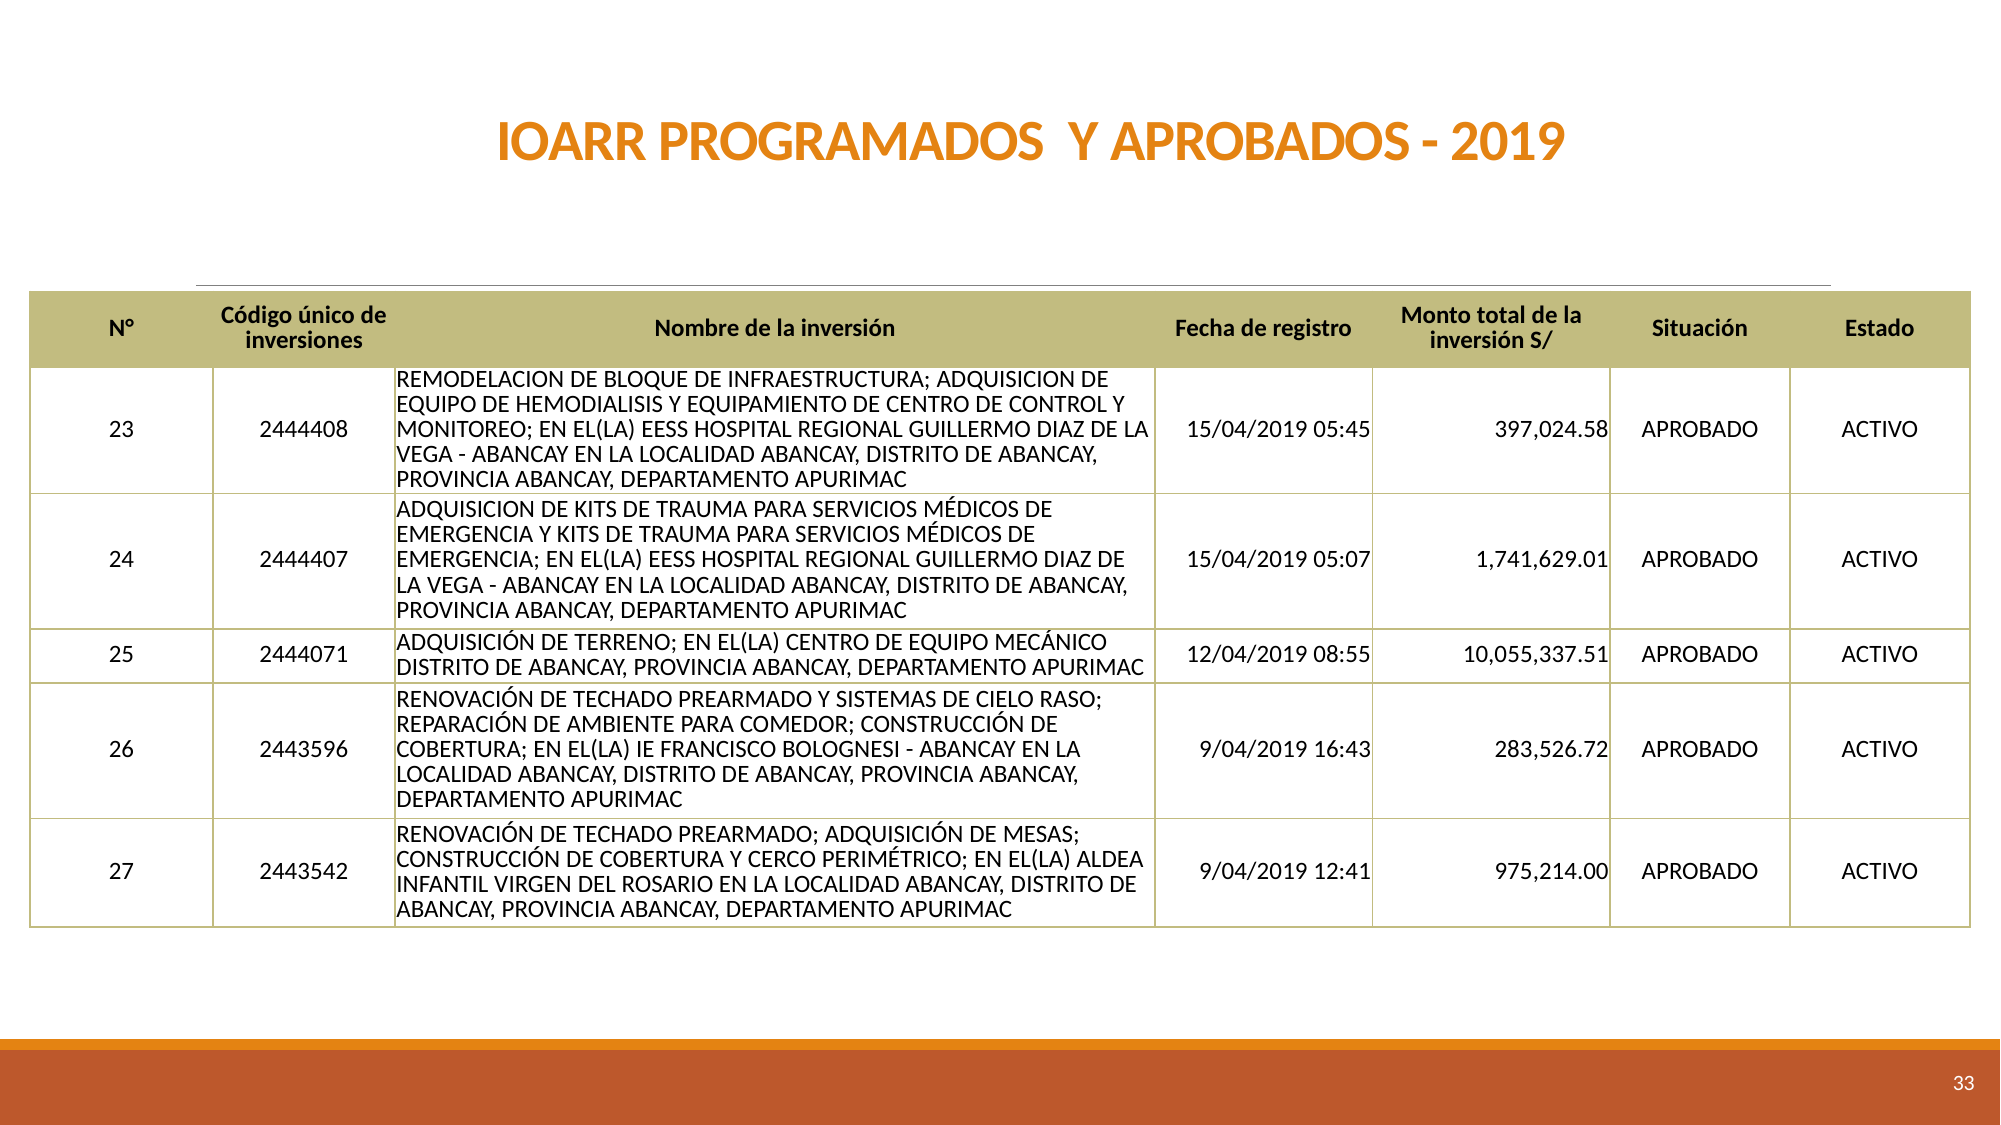

# IOARR PROGRAMADOS  Y APROBADOS - 2019
| N° | Código único de inversiones | Nombre de la inversión | Fecha de registro | Monto total de la inversión S/ | Situación | Estado |
| --- | --- | --- | --- | --- | --- | --- |
| 23 | 2444408 | REMODELACION DE BLOQUE DE INFRAESTRUCTURA; ADQUISICION DE EQUIPO DE HEMODIALISIS Y EQUIPAMIENTO DE CENTRO DE CONTROL Y MONITOREO; EN EL(LA) EESS HOSPITAL REGIONAL GUILLERMO DIAZ DE LA VEGA - ABANCAY EN LA LOCALIDAD ABANCAY, DISTRITO DE ABANCAY, PROVINCIA ABANCAY, DEPARTAMENTO APURIMAC | 15/04/2019 05:45 | 397,024.58 | APROBADO | ACTIVO |
| 24 | 2444407 | ADQUISICION DE KITS DE TRAUMA PARA SERVICIOS MÉDICOS DE EMERGENCIA Y KITS DE TRAUMA PARA SERVICIOS MÉDICOS DE EMERGENCIA; EN EL(LA) EESS HOSPITAL REGIONAL GUILLERMO DIAZ DE LA VEGA - ABANCAY EN LA LOCALIDAD ABANCAY, DISTRITO DE ABANCAY, PROVINCIA ABANCAY, DEPARTAMENTO APURIMAC | 15/04/2019 05:07 | 1,741,629.01 | APROBADO | ACTIVO |
| 25 | 2444071 | ADQUISICIÓN DE TERRENO; EN EL(LA) CENTRO DE EQUIPO MECÁNICO DISTRITO DE ABANCAY, PROVINCIA ABANCAY, DEPARTAMENTO APURIMAC | 12/04/2019 08:55 | 10,055,337.51 | APROBADO | ACTIVO |
| 26 | 2443596 | RENOVACIÓN DE TECHADO PREARMADO Y SISTEMAS DE CIELO RASO; REPARACIÓN DE AMBIENTE PARA COMEDOR; CONSTRUCCIÓN DE COBERTURA; EN EL(LA) IE FRANCISCO BOLOGNESI - ABANCAY EN LA LOCALIDAD ABANCAY, DISTRITO DE ABANCAY, PROVINCIA ABANCAY, DEPARTAMENTO APURIMAC | 9/04/2019 16:43 | 283,526.72 | APROBADO | ACTIVO |
| 27 | 2443542 | RENOVACIÓN DE TECHADO PREARMADO; ADQUISICIÓN DE MESAS; CONSTRUCCIÓN DE COBERTURA Y CERCO PERIMÉTRICO; EN EL(LA) ALDEA INFANTIL VIRGEN DEL ROSARIO EN LA LOCALIDAD ABANCAY, DISTRITO DE ABANCAY, PROVINCIA ABANCAY, DEPARTAMENTO APURIMAC | 9/04/2019 12:41 | 975,214.00 | APROBADO | ACTIVO |
33